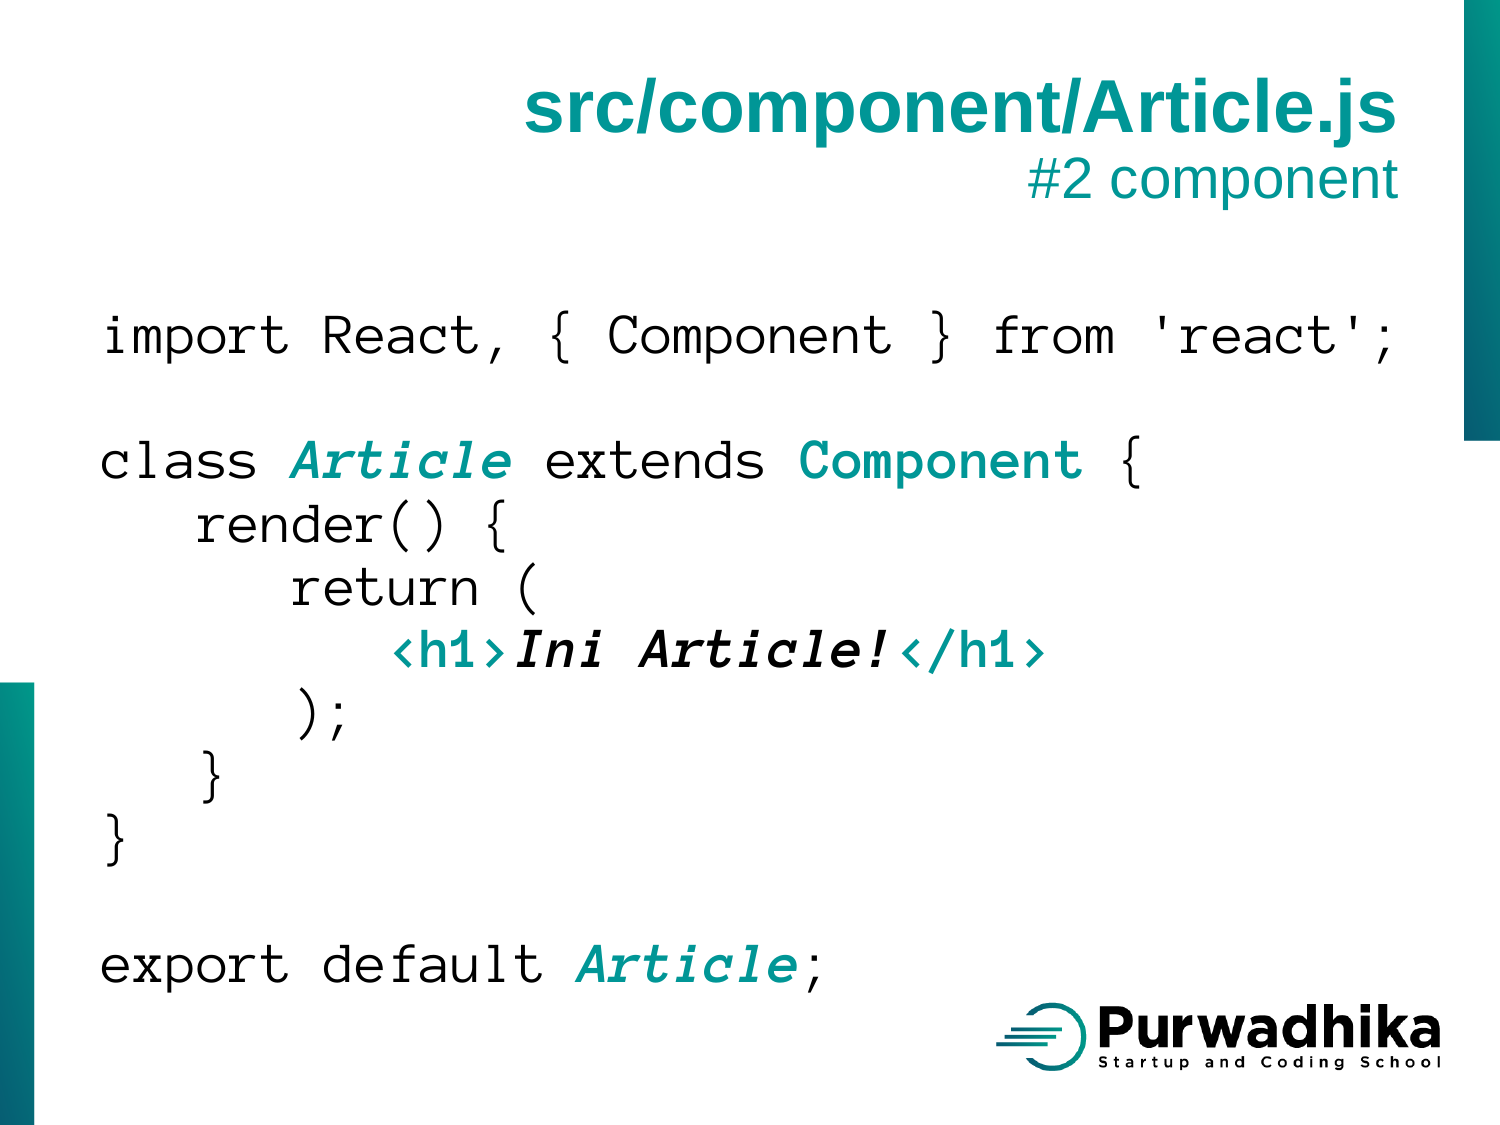

src/component/Article.js
#2 component
import React, { Component } from 'react';
class Article extends Component {
   render() {
      return (
         <h1>Ini Article!</h1>
      );
   }
}
export default Article;